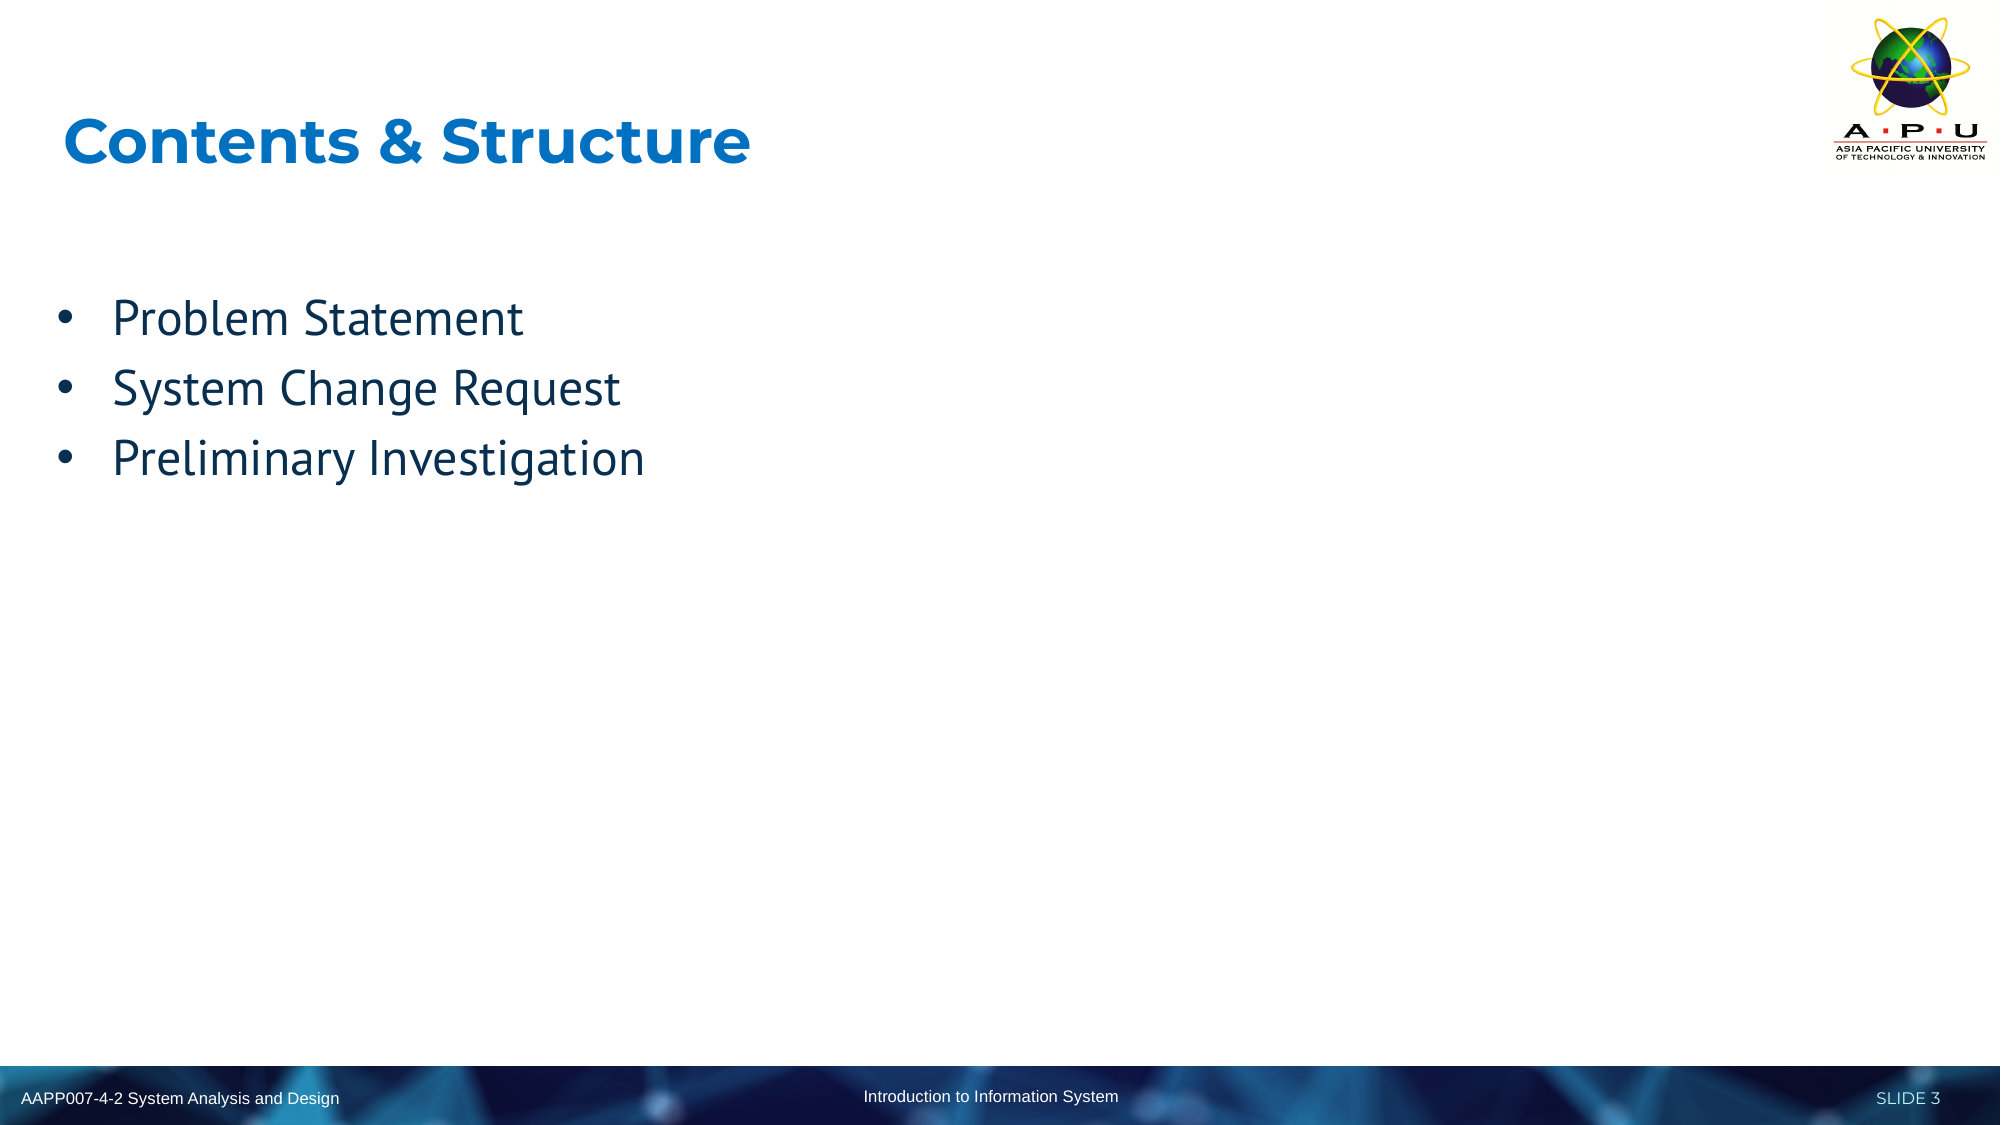

# Contents & Structure
Problem Statement
System Change Request
Preliminary Investigation